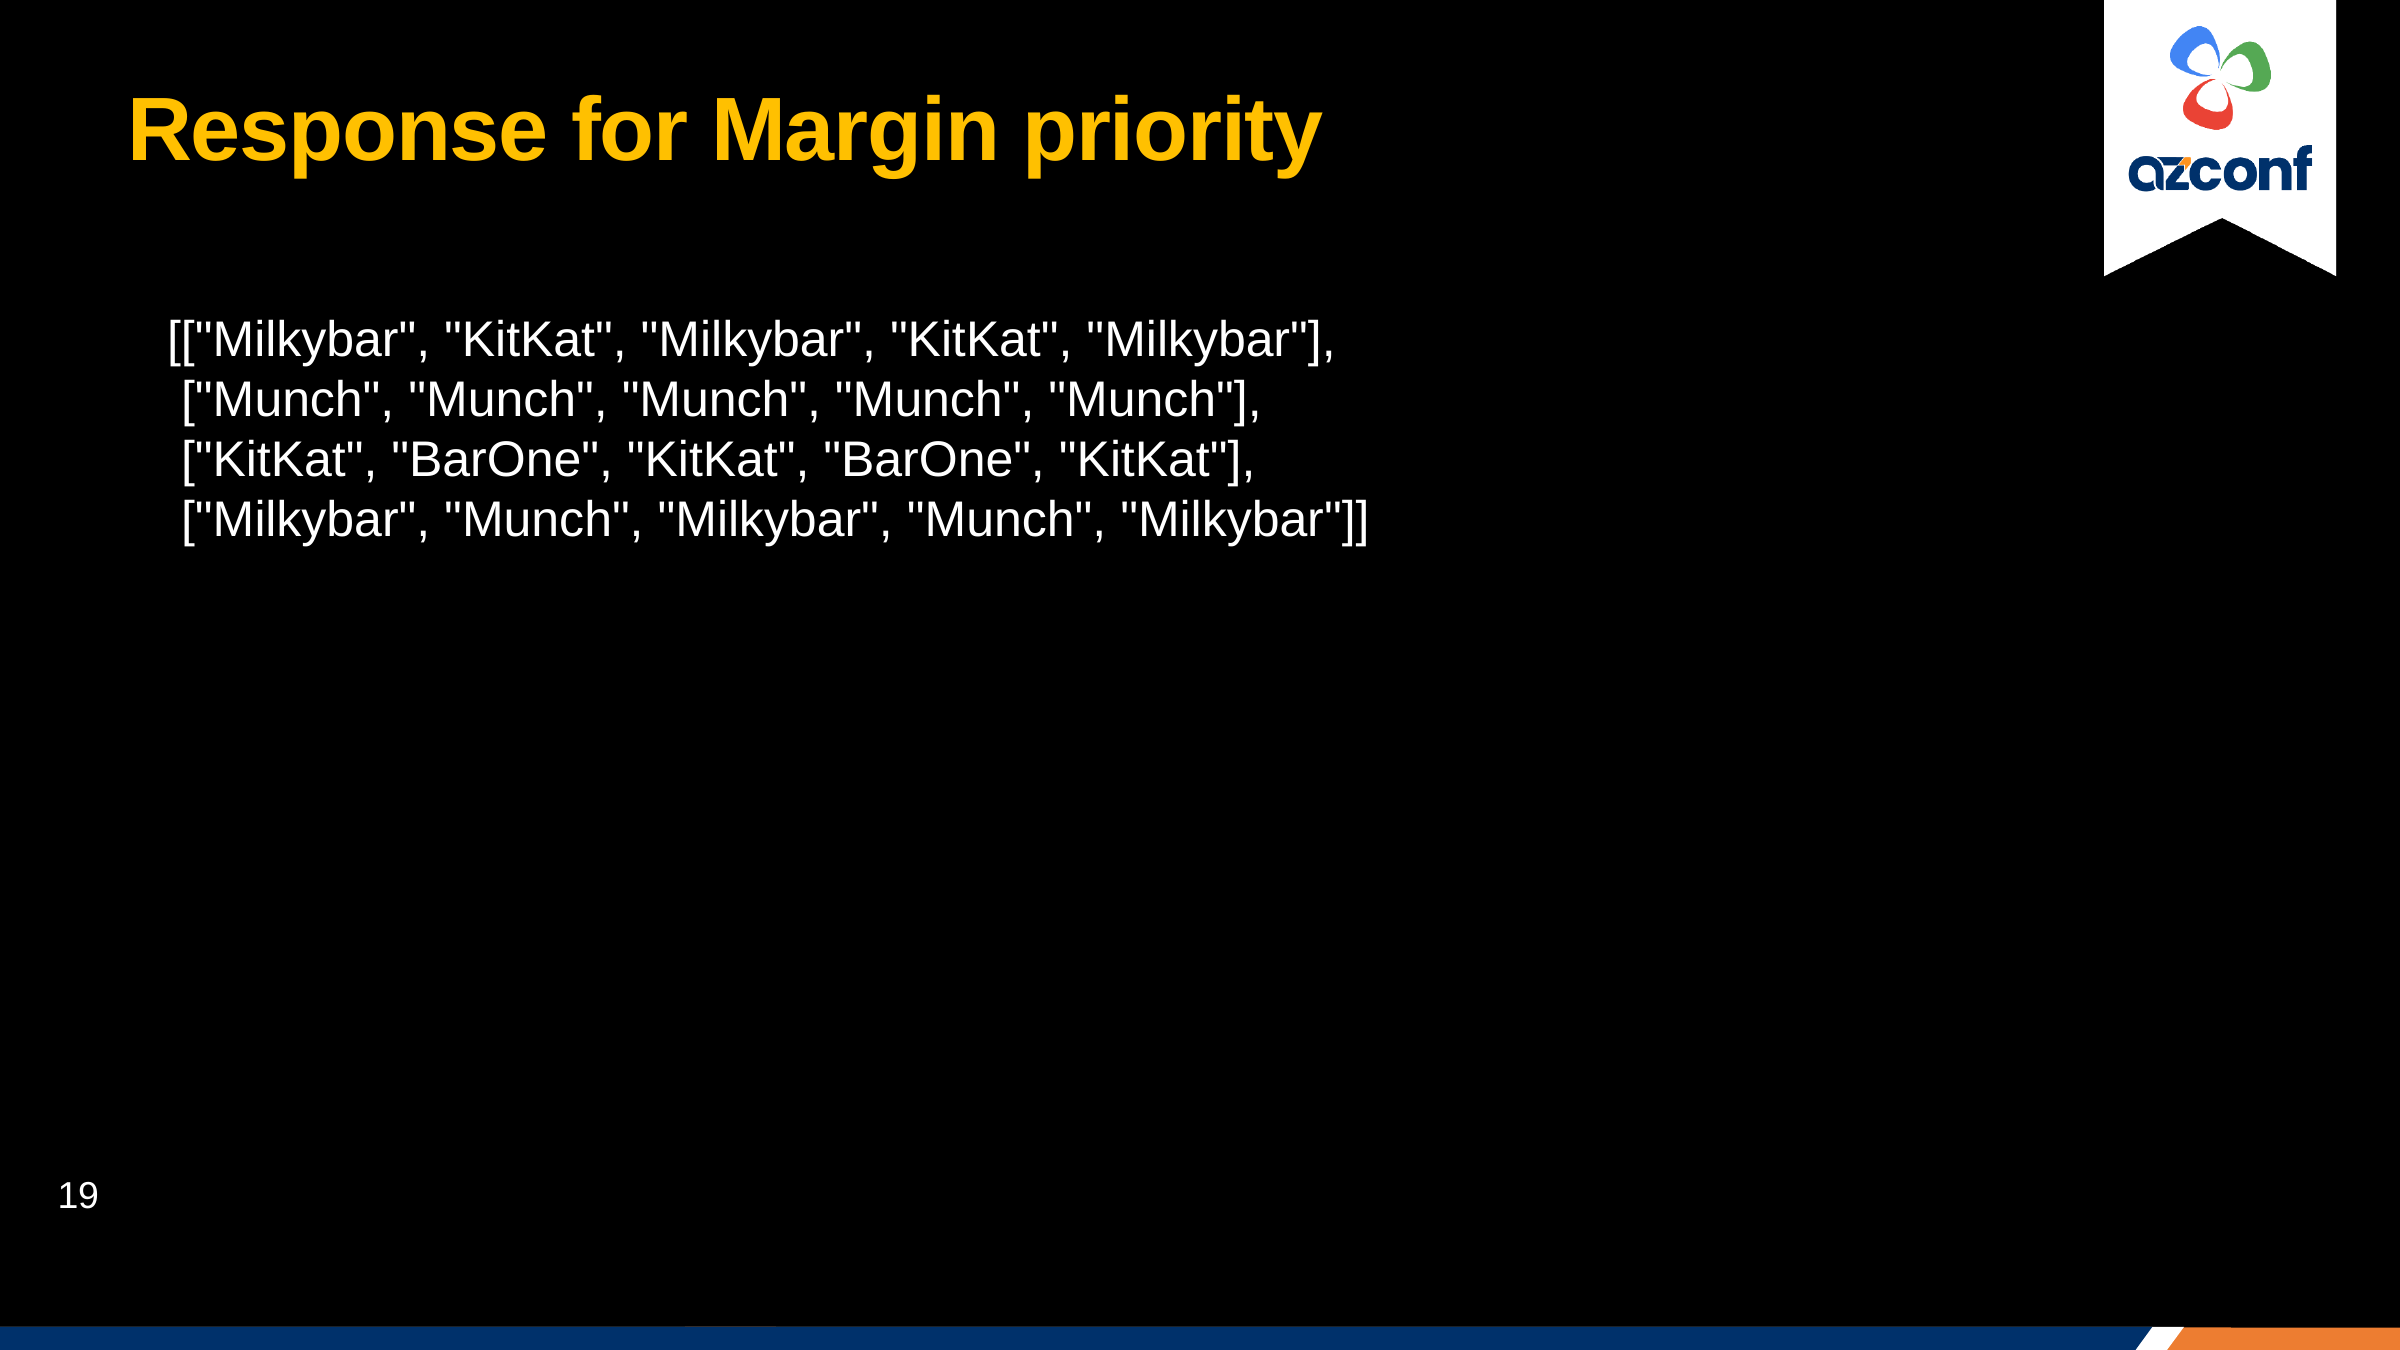

# Response for Margin priority
[["Milkybar", "KitKat", "Milkybar", "KitKat", "Milkybar"],
 ["Munch", "Munch", "Munch", "Munch", "Munch"],
 ["KitKat", "BarOne", "KitKat", "BarOne", "KitKat"],
 ["Milkybar", "Munch", "Milkybar", "Munch", "Milkybar"]]